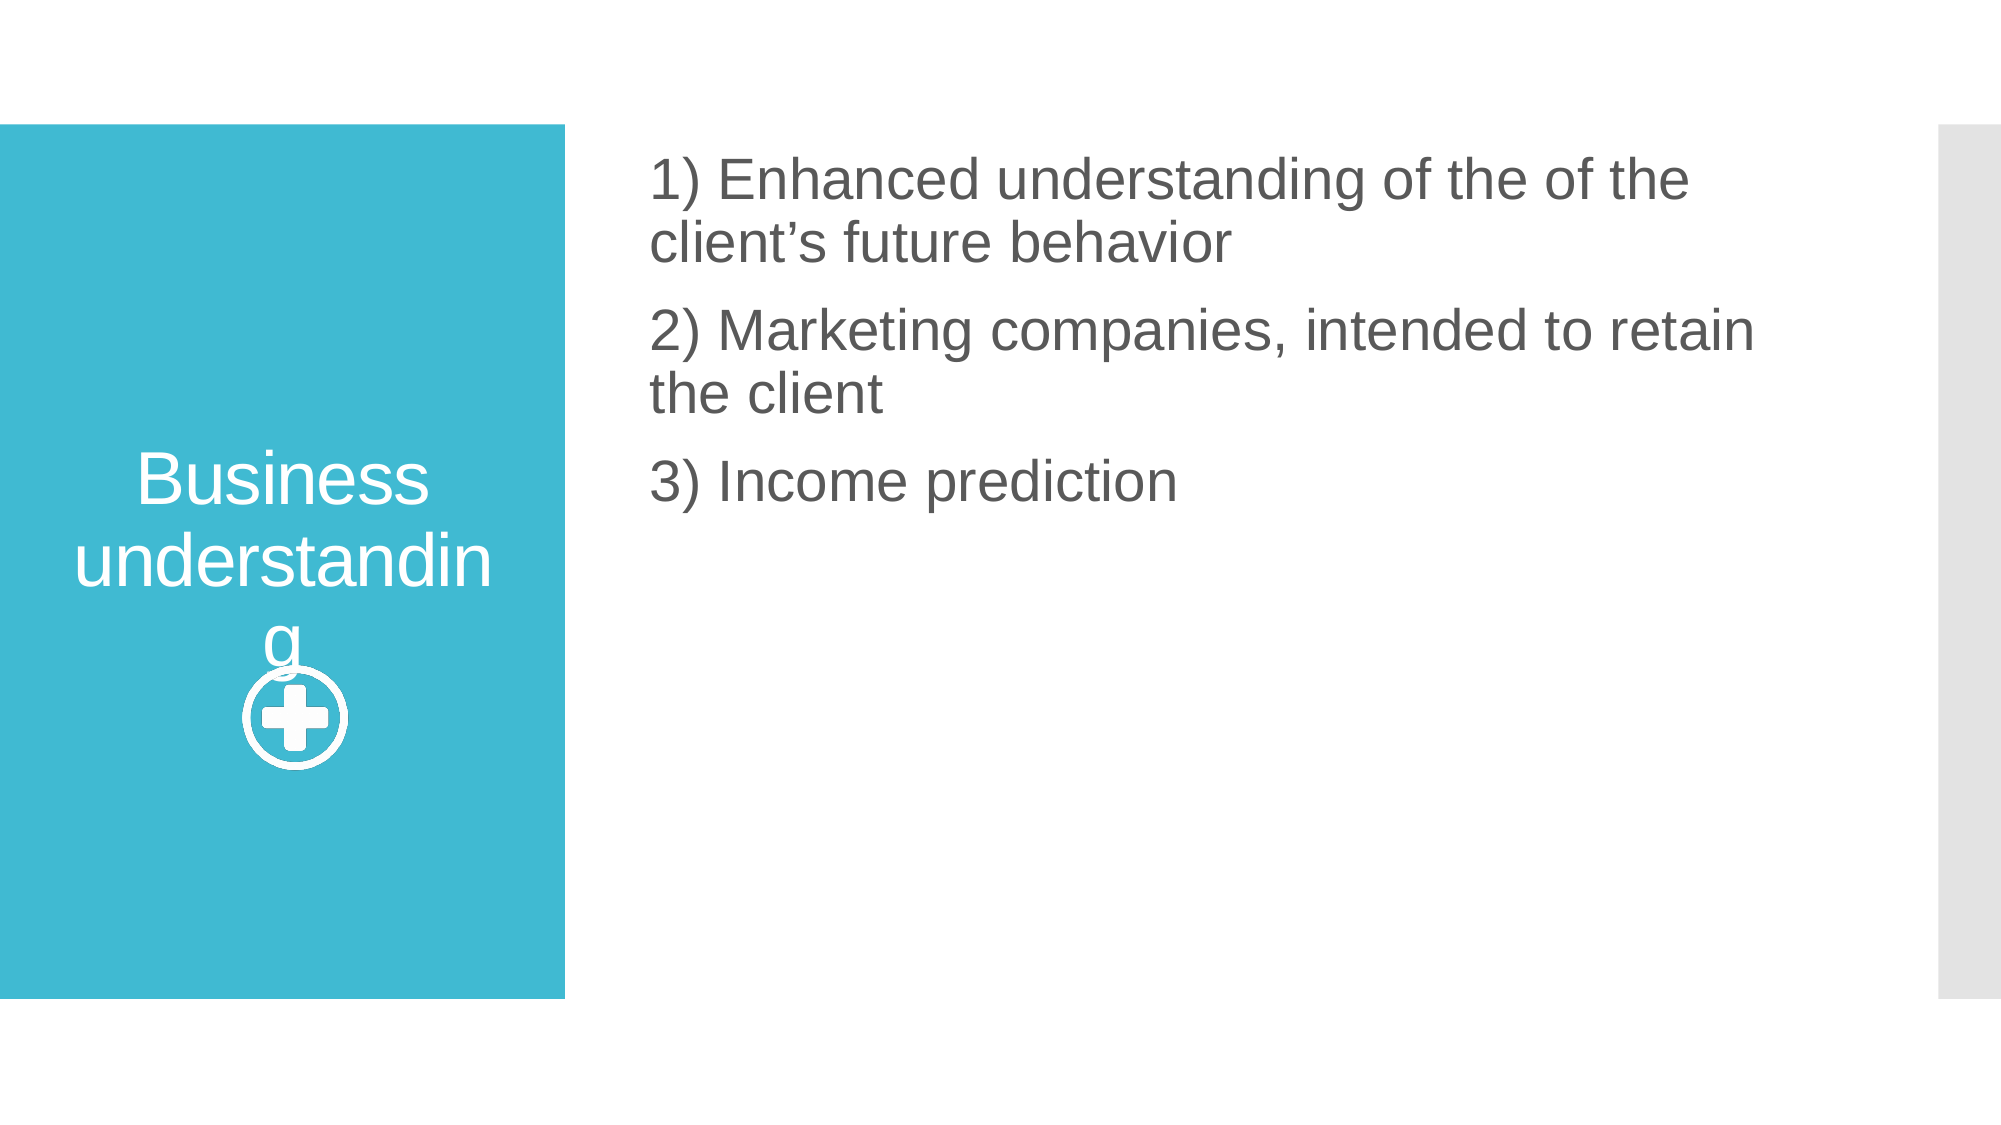

1) Enhanced understanding of the of the client’s future behavior
2) Marketing companies, intended to retain the client
3) Income prediction

# Business understanding